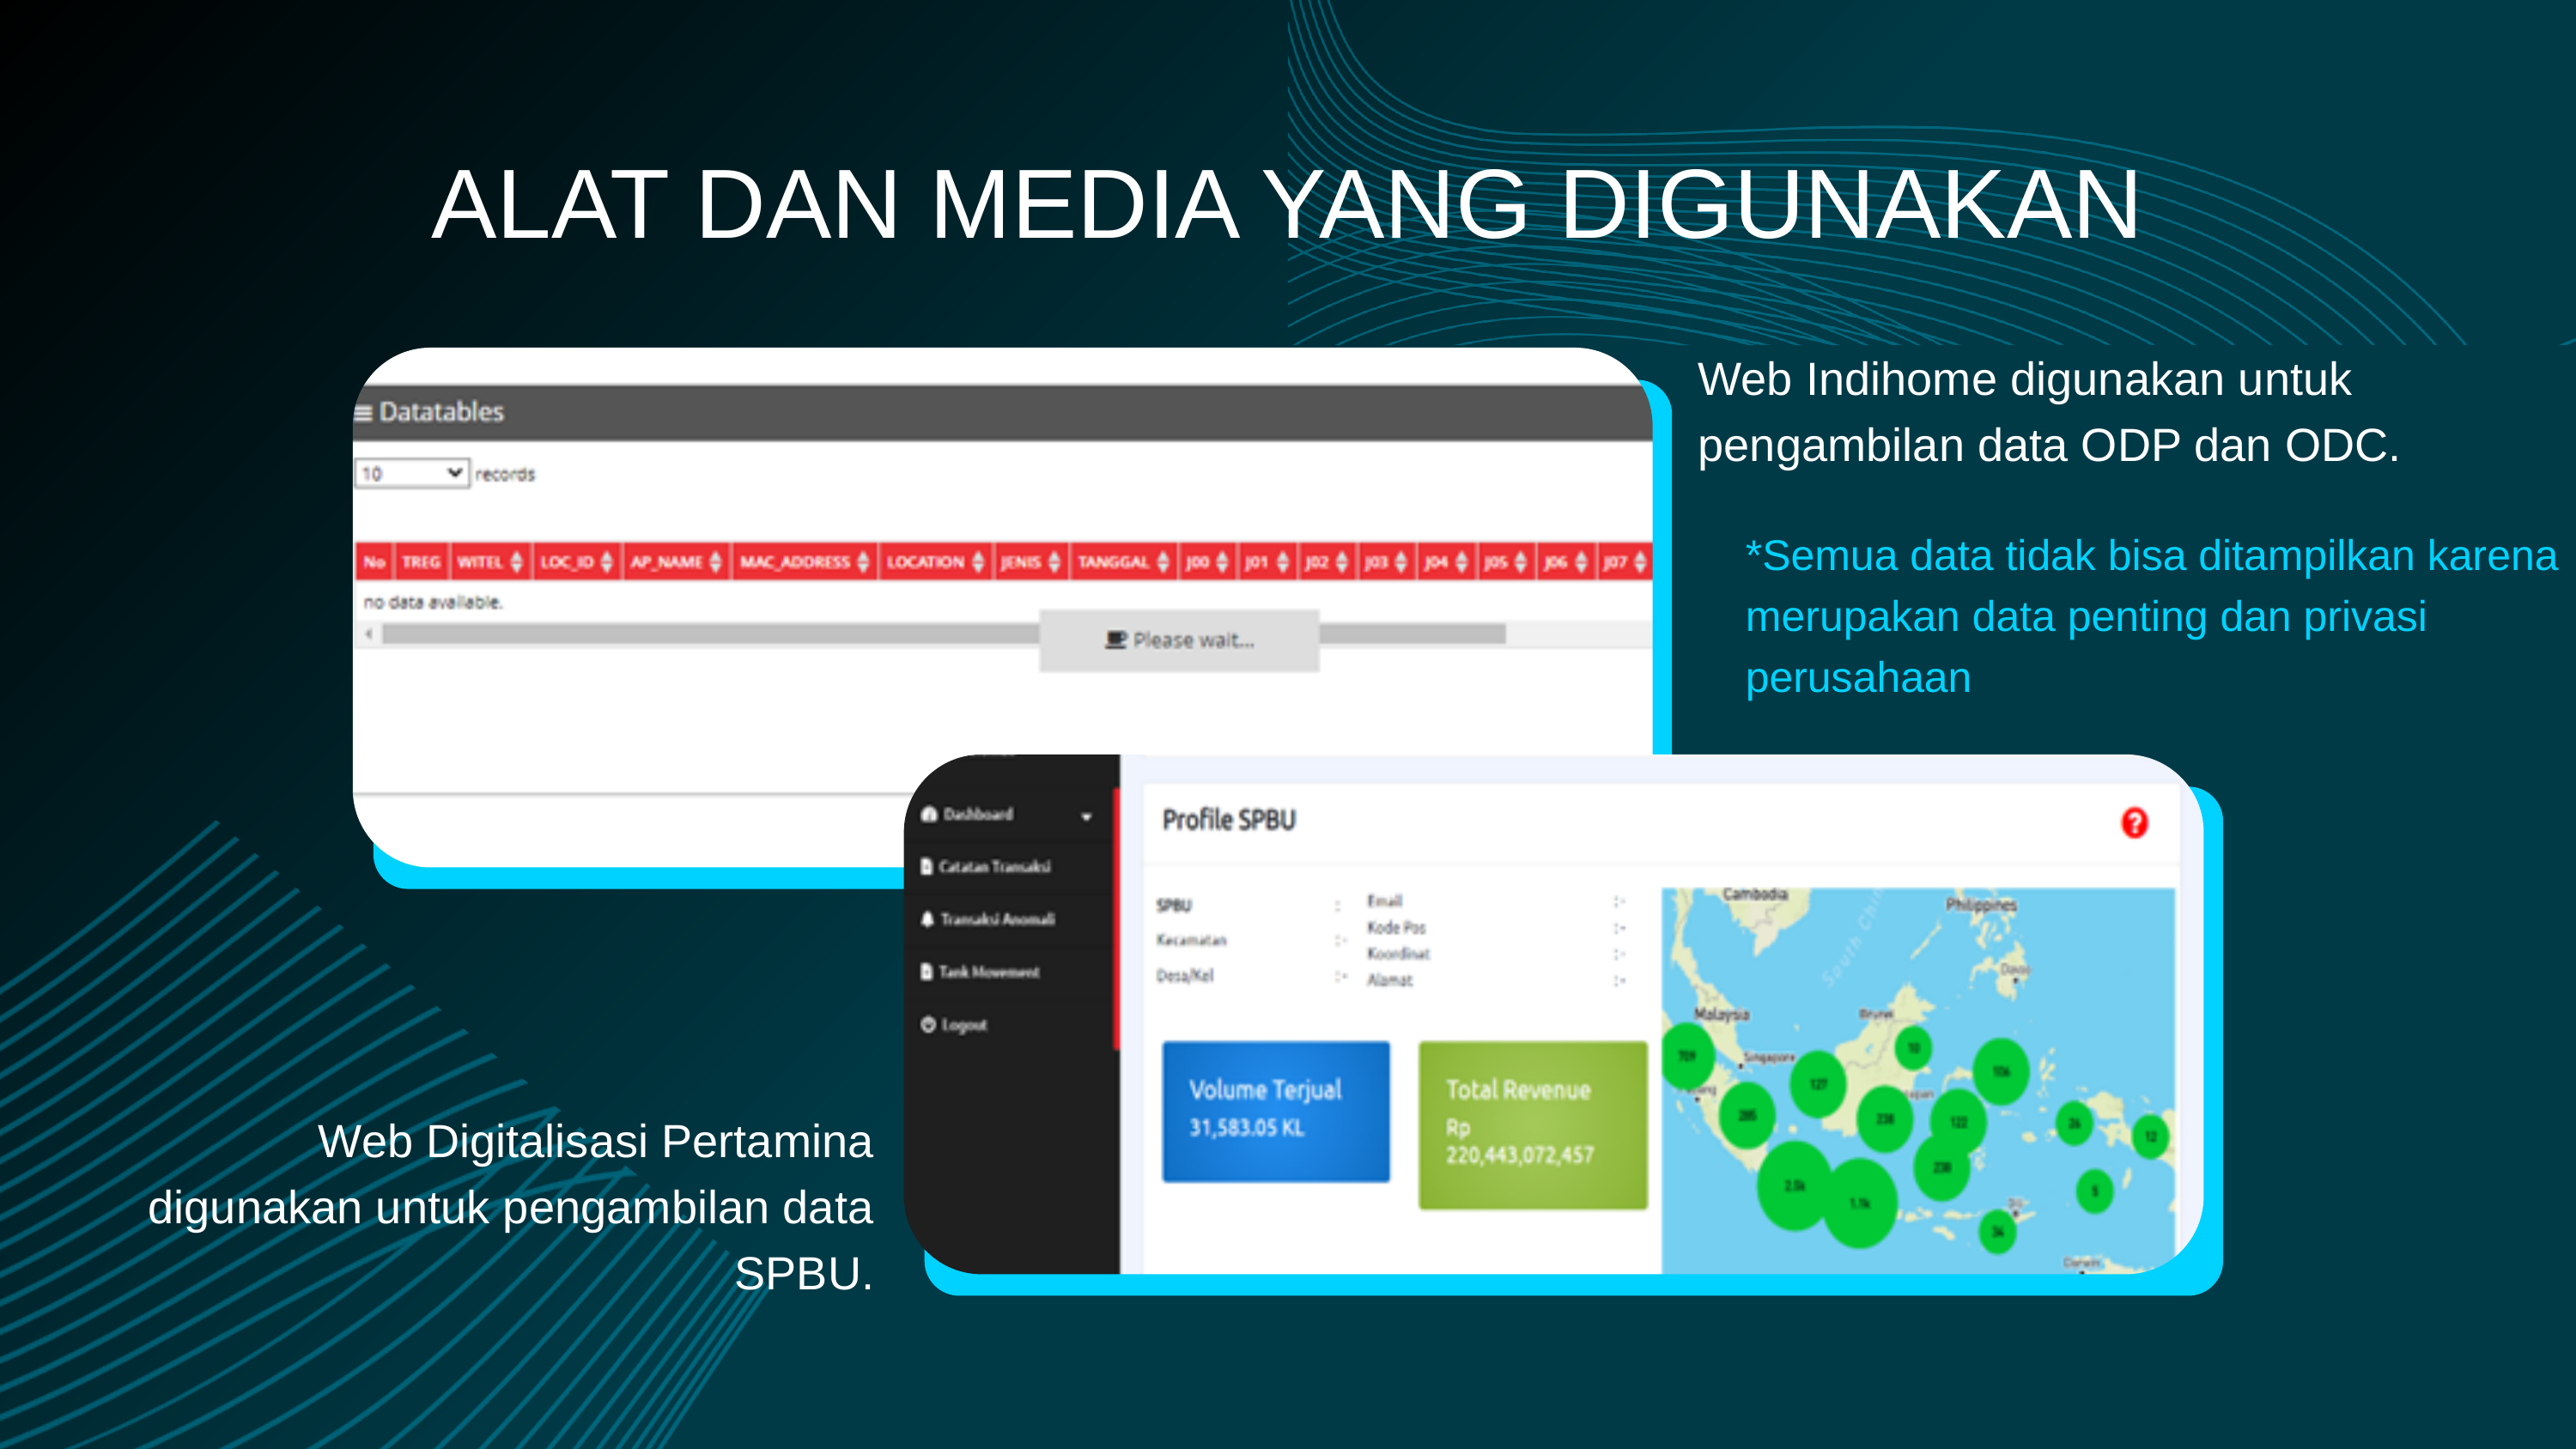

ALAT DAN MEDIA YANG DIGUNAKAN
Web Indihome digunakan untuk pengambilan data ODP dan ODC.

*Semua data tidak bisa ditampilkan karena merupakan data penting dan privasi perusahaan

Web Digitalisasi Pertamina digunakan untuk pengambilan data SPBU.